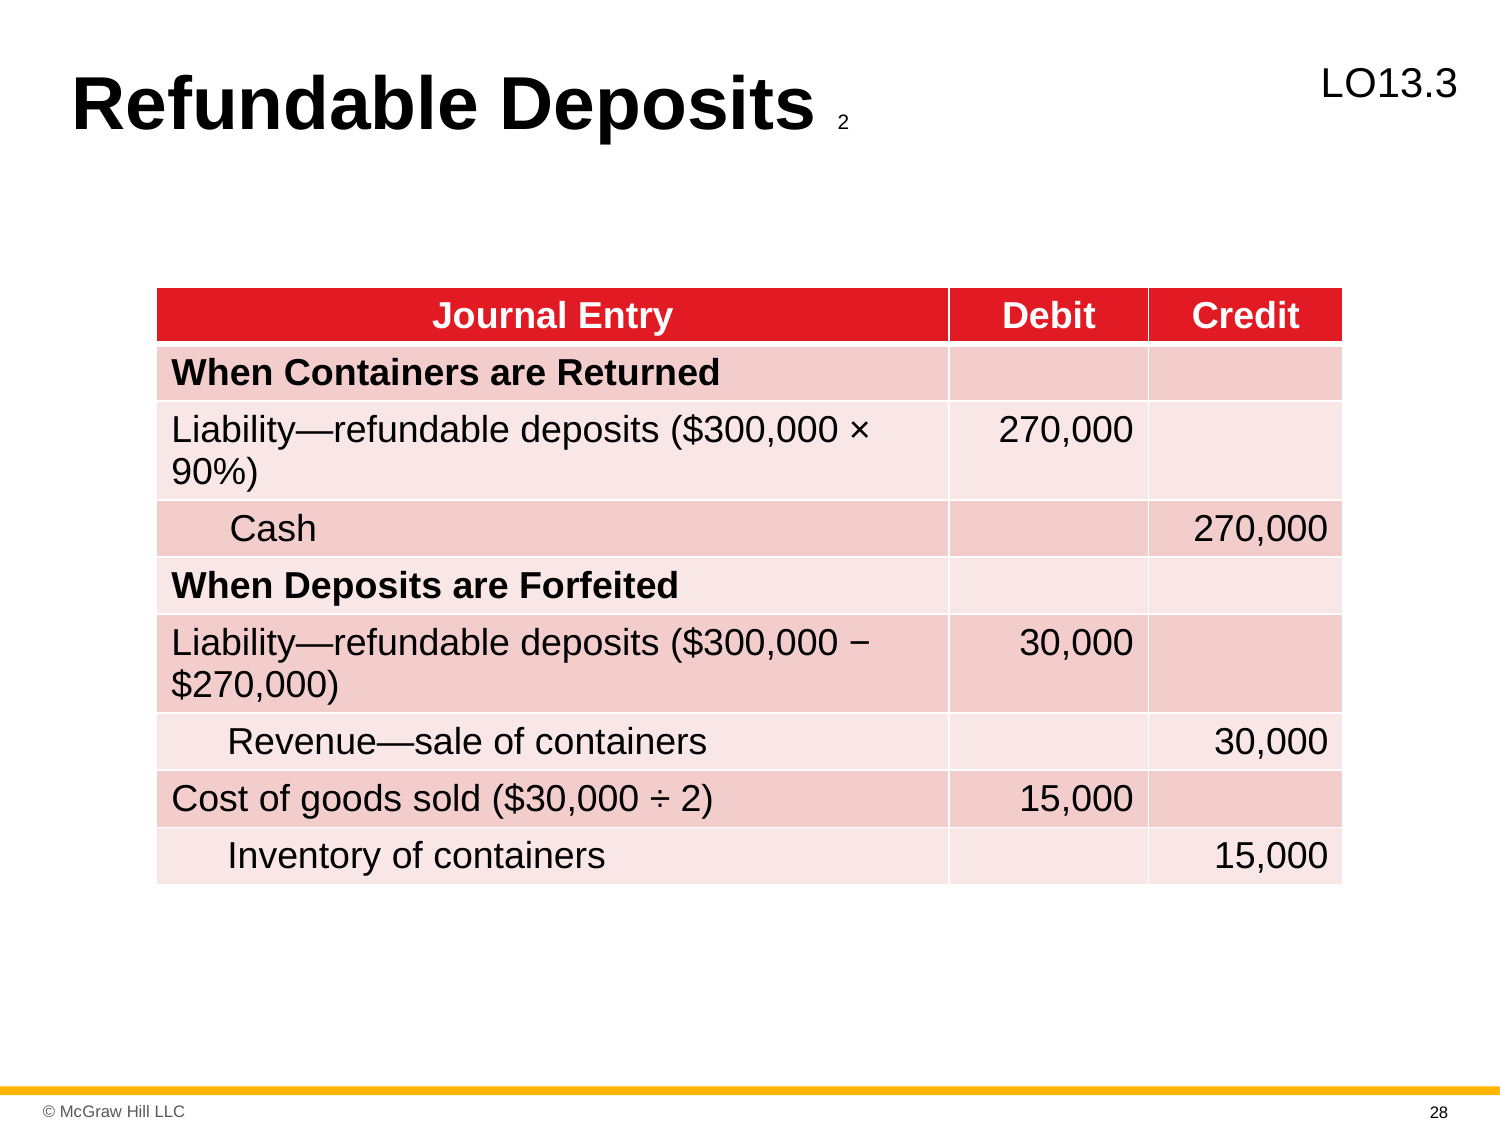

# Refundable Deposits 2
L O13.3
| Journal Entry | Debit | Credit |
| --- | --- | --- |
| When Containers are Returned |  |  |
| Liability—refundable deposits ($300,000 × 90%) | 270,000 |  |
| Cash |  | 270,000 |
| When Deposits are Forfeited |  |  |
| Liability—refundable deposits ($300,000 − $270,000) | 30,000 |  |
| Revenue—sale of containers |  | 30,000 |
| Cost of goods sold ($30,000 ÷ 2) | 15,000 |  |
| Inventory of containers |  | 15,000 |
28